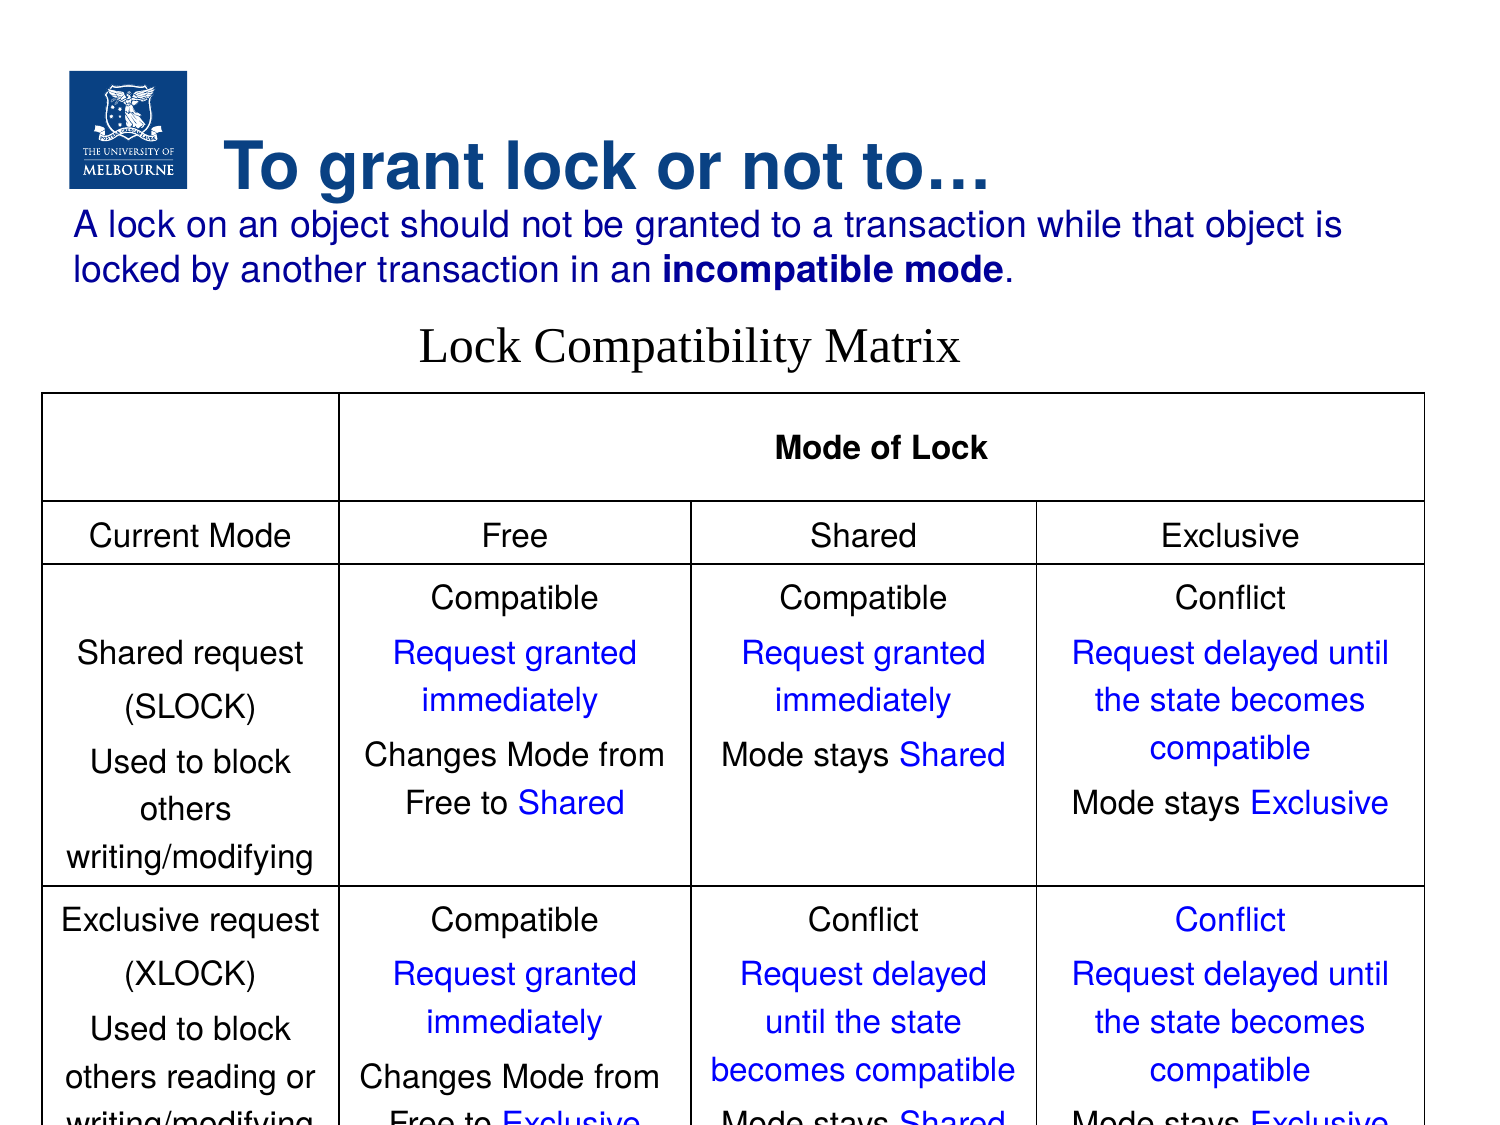

# To grant lock or not to…
A lock on an object should not be granted to a transaction while that object is locked by another transaction in an incompatible mode.

Lock Compatibility Matrix
|  | Mode of Lock |  |  |
| --- | --- | --- | --- |
| Current Mode | Free | Shared | Exclusive |
| Shared request (SLOCK) Used to block others writing/modifying | Compatible Request granted immediately Changes Mode from Free to Shared | Compatible Request granted immediately Mode stays Shared | Conflict Request delayed until the state becomes compatible Mode stays Exclusive |
| Exclusive request (XLOCK) Used to block others reading or writing/modifying | Compatible Request granted immediately Changes Mode from Free to Exclusive | Conflict Request delayed until the state becomes compatible Mode stays Shared | Conflict Request delayed until the state becomes compatible Mode stays Exclusive |